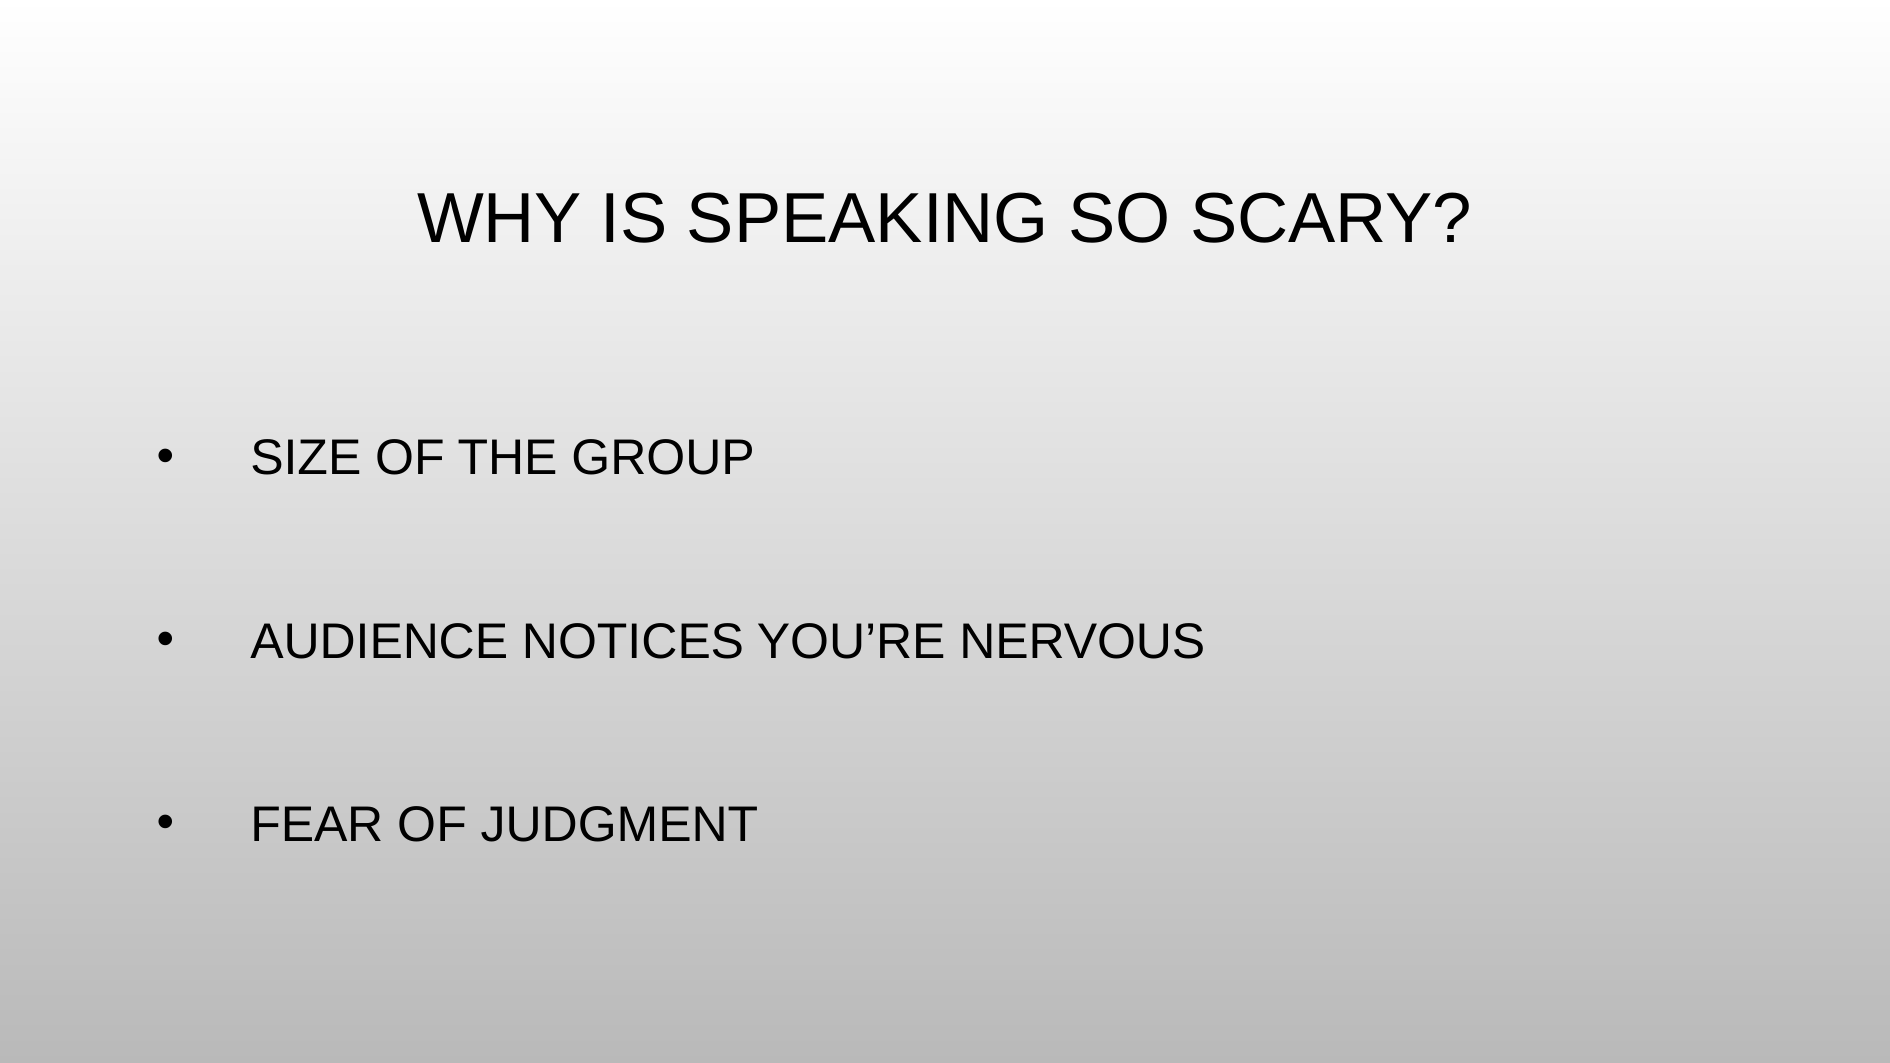

# Why is speaking so scary?
Size of the group

Audience notices you’re nervous

Fear of judgment